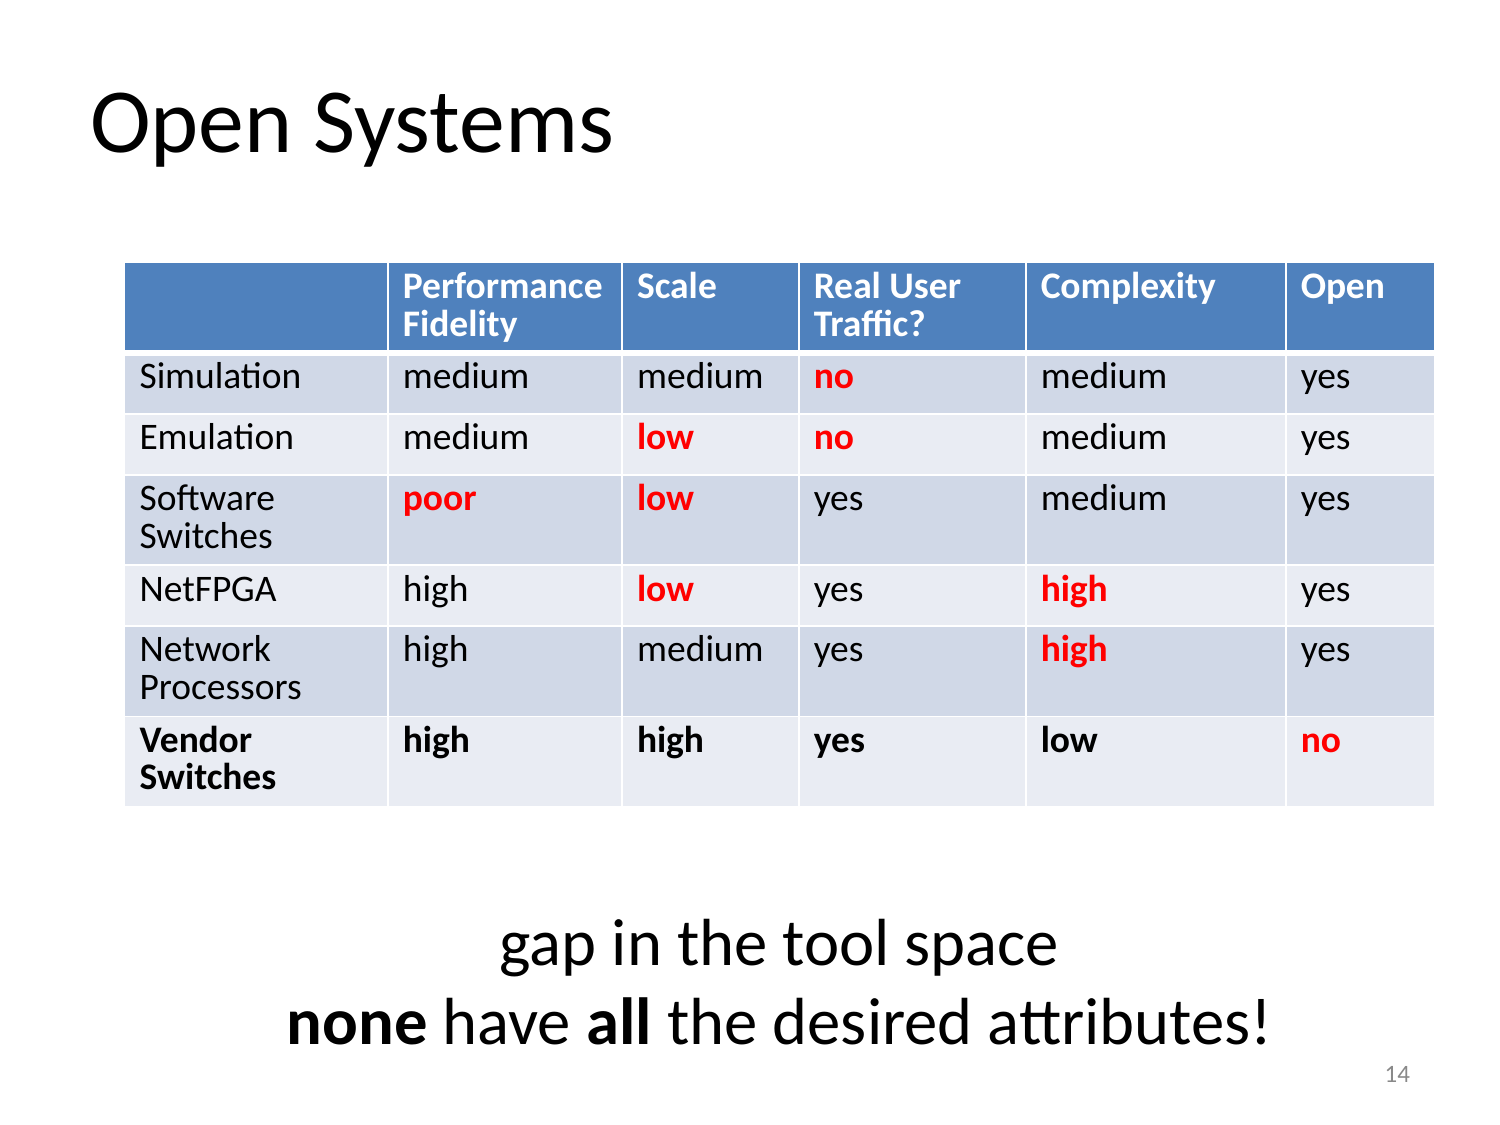

# Open Systems
|  | Performance Fidelity | Scale | Real User Traffic? | Complexity | Open |
| --- | --- | --- | --- | --- | --- |
| Simulation | medium | medium | no | medium | yes |
| Emulation | medium | low | no | medium | yes |
| Software Switches | poor | low | yes | medium | yes |
| NetFPGA | high | low | yes | high | yes |
| Network Processors | high | medium | yes | high | yes |
| Vendor Switches | high | high | yes | low | no |
gap in the tool space
none have all the desired attributes!
14